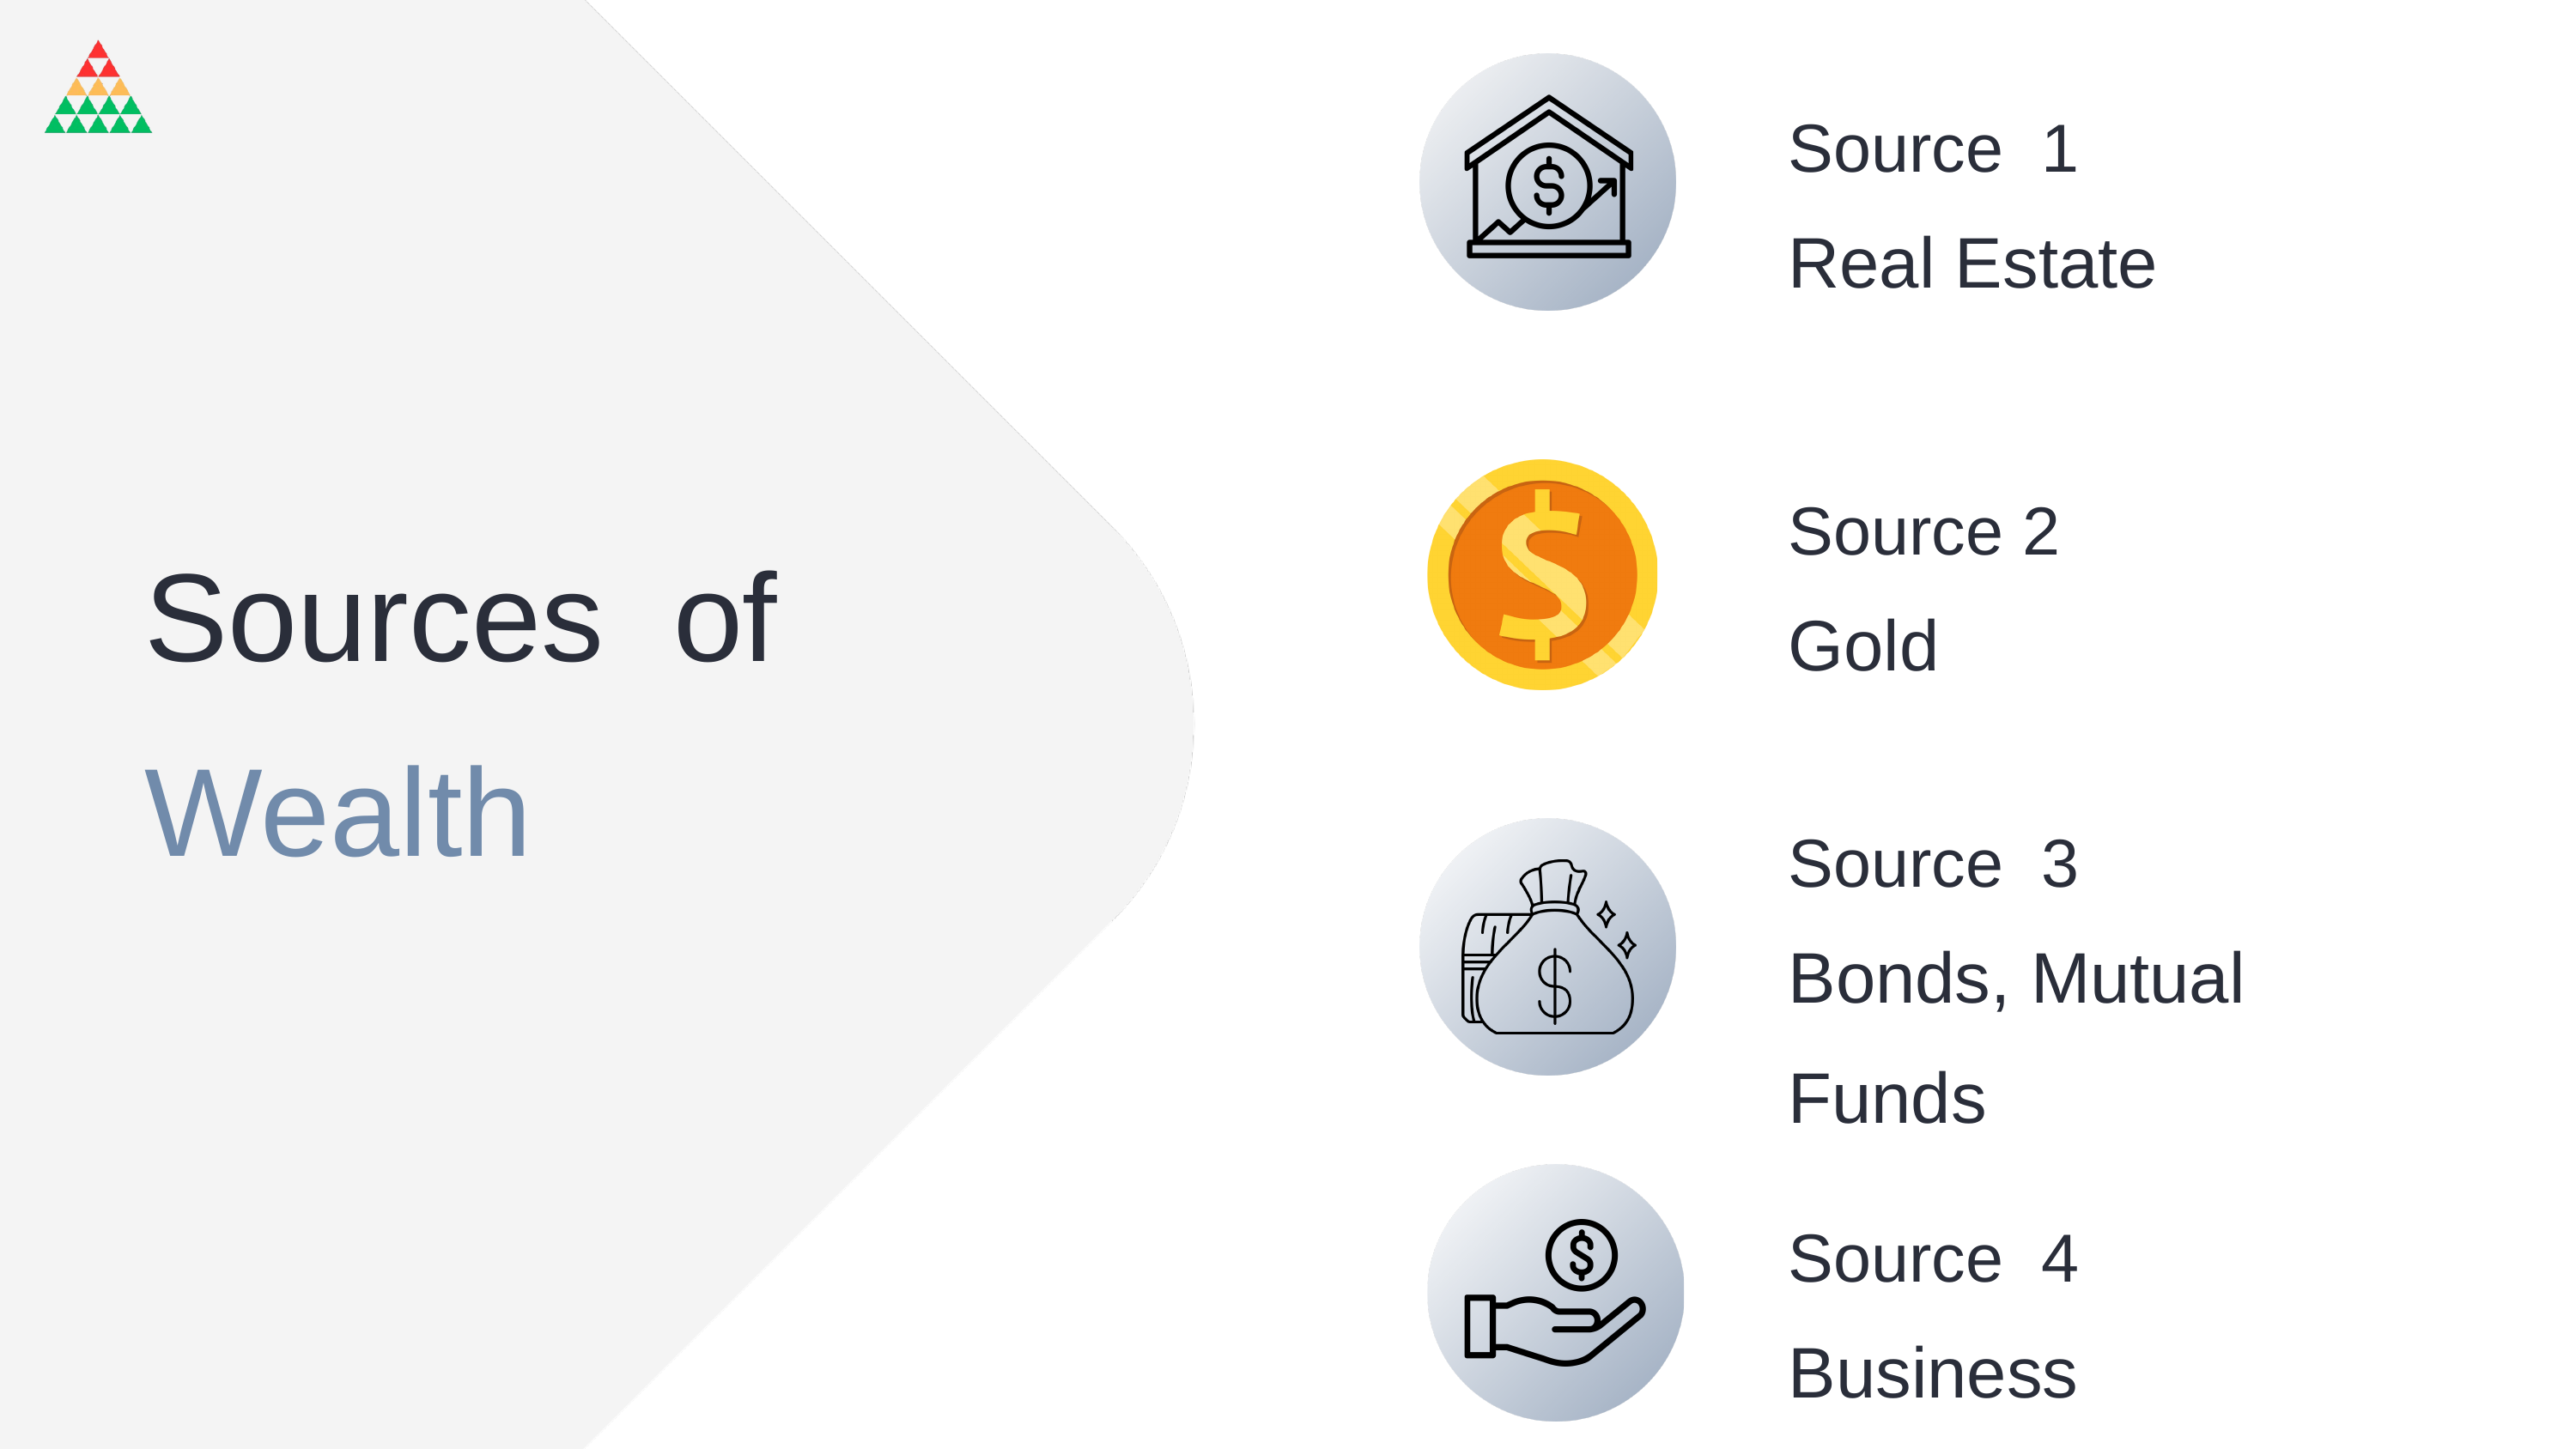

Source  1
Real Estate

Source 2
Gold
Sources  of Wealth

Source  3
Bonds, Mutual Funds

Source  4
Business